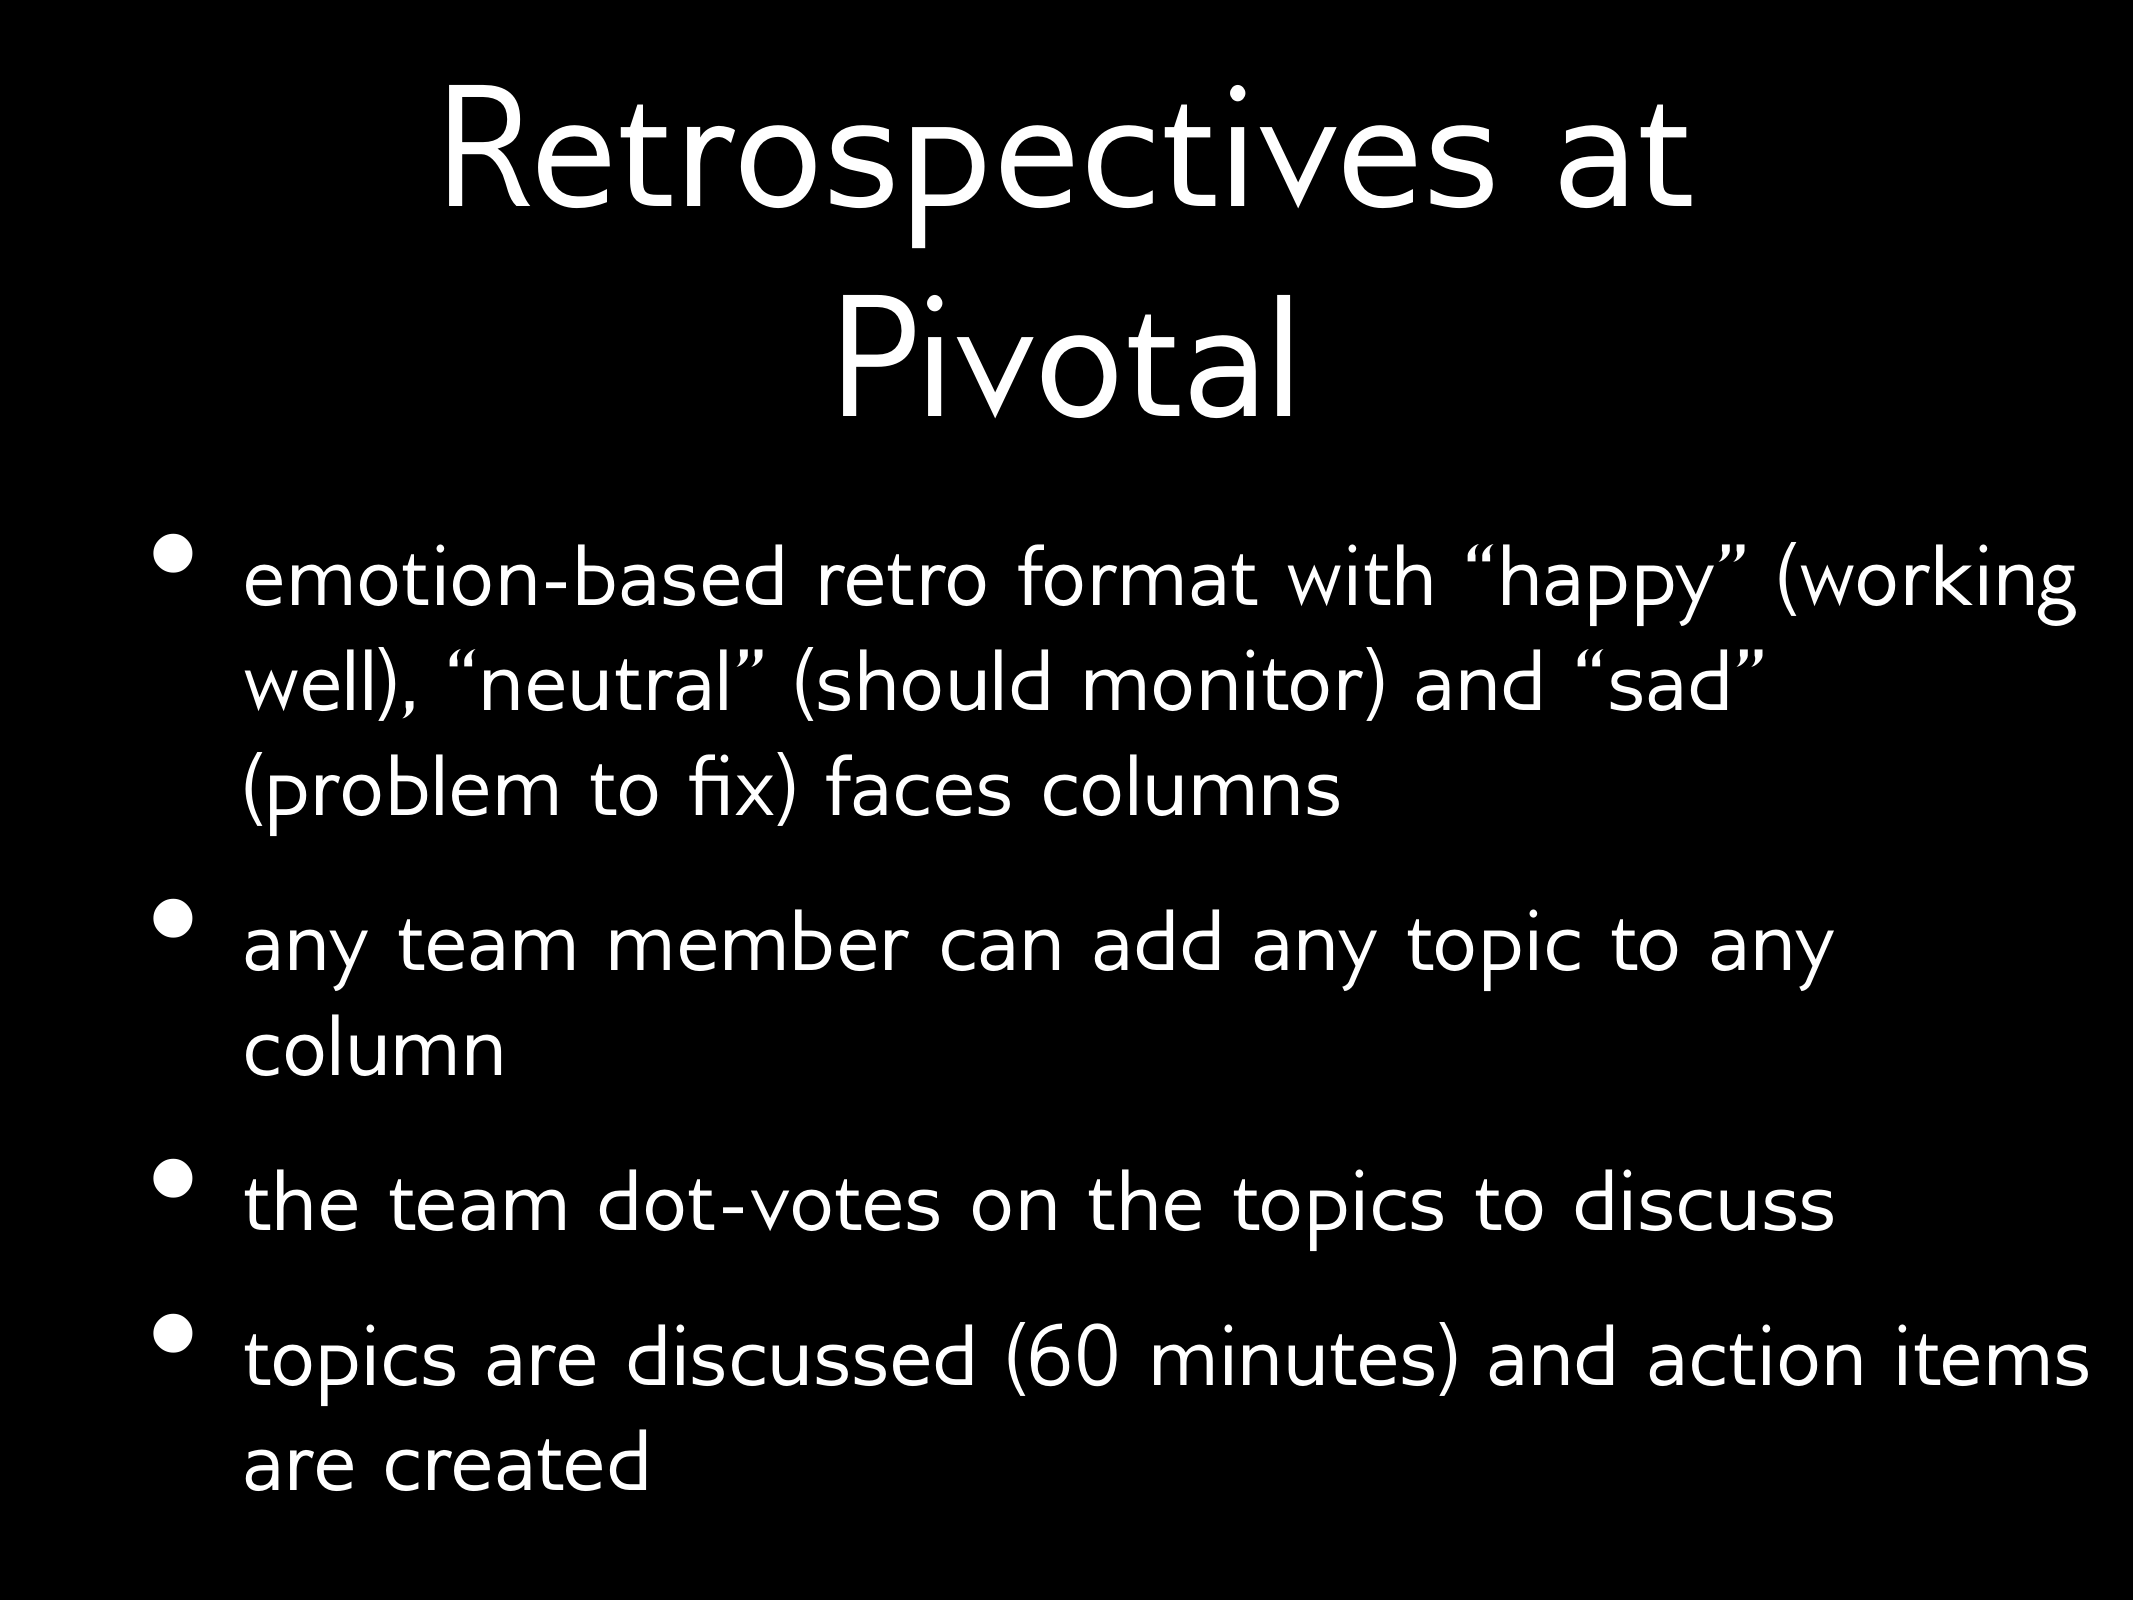

# Retrospectives at Pivotal
emotion-based retro format with “happy” (working well), “neutral” (should monitor) and “sad” (problem to fix) faces columns
any team member can add any topic to any column
the team dot-votes on the topics to discuss
topics are discussed (60 minutes) and action items are created